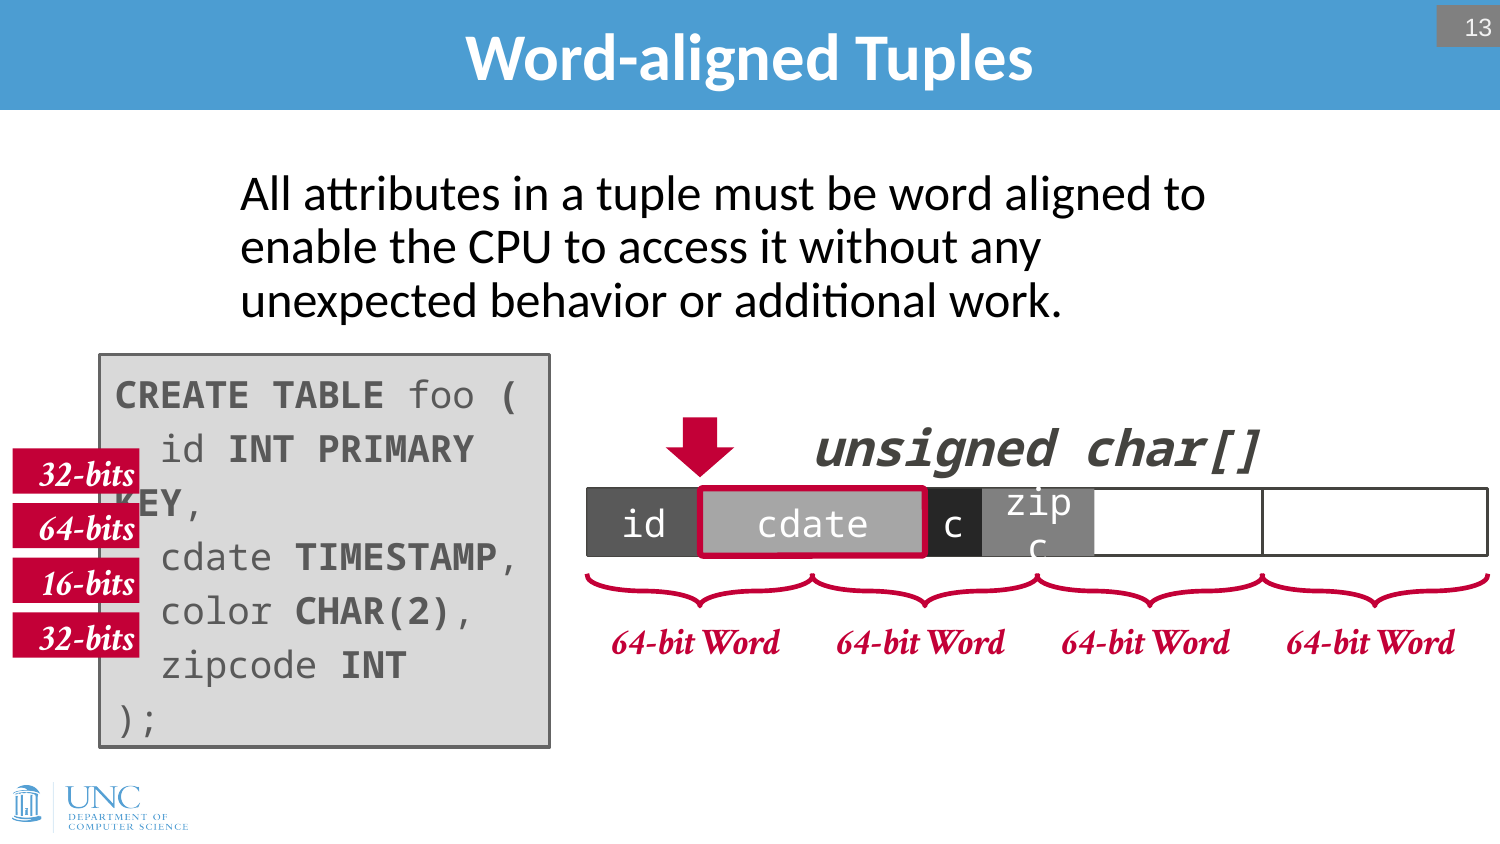

# Word-aligned Tuples
13
All attributes in a tuple must be word aligned to enable the CPU to access it without any unexpected behavior or additional work.
CREATE TABLE foo (
  id INT PRIMARY KEY,
  cdate TIMESTAMP,
  color CHAR(2),
  zipcode INT
);
unsigned char[]

32-bits

id
cdate
c
zipc
64-bits
16-bits

32-bits
64-bit Word
64-bit Word
64-bit Word
64-bit Word